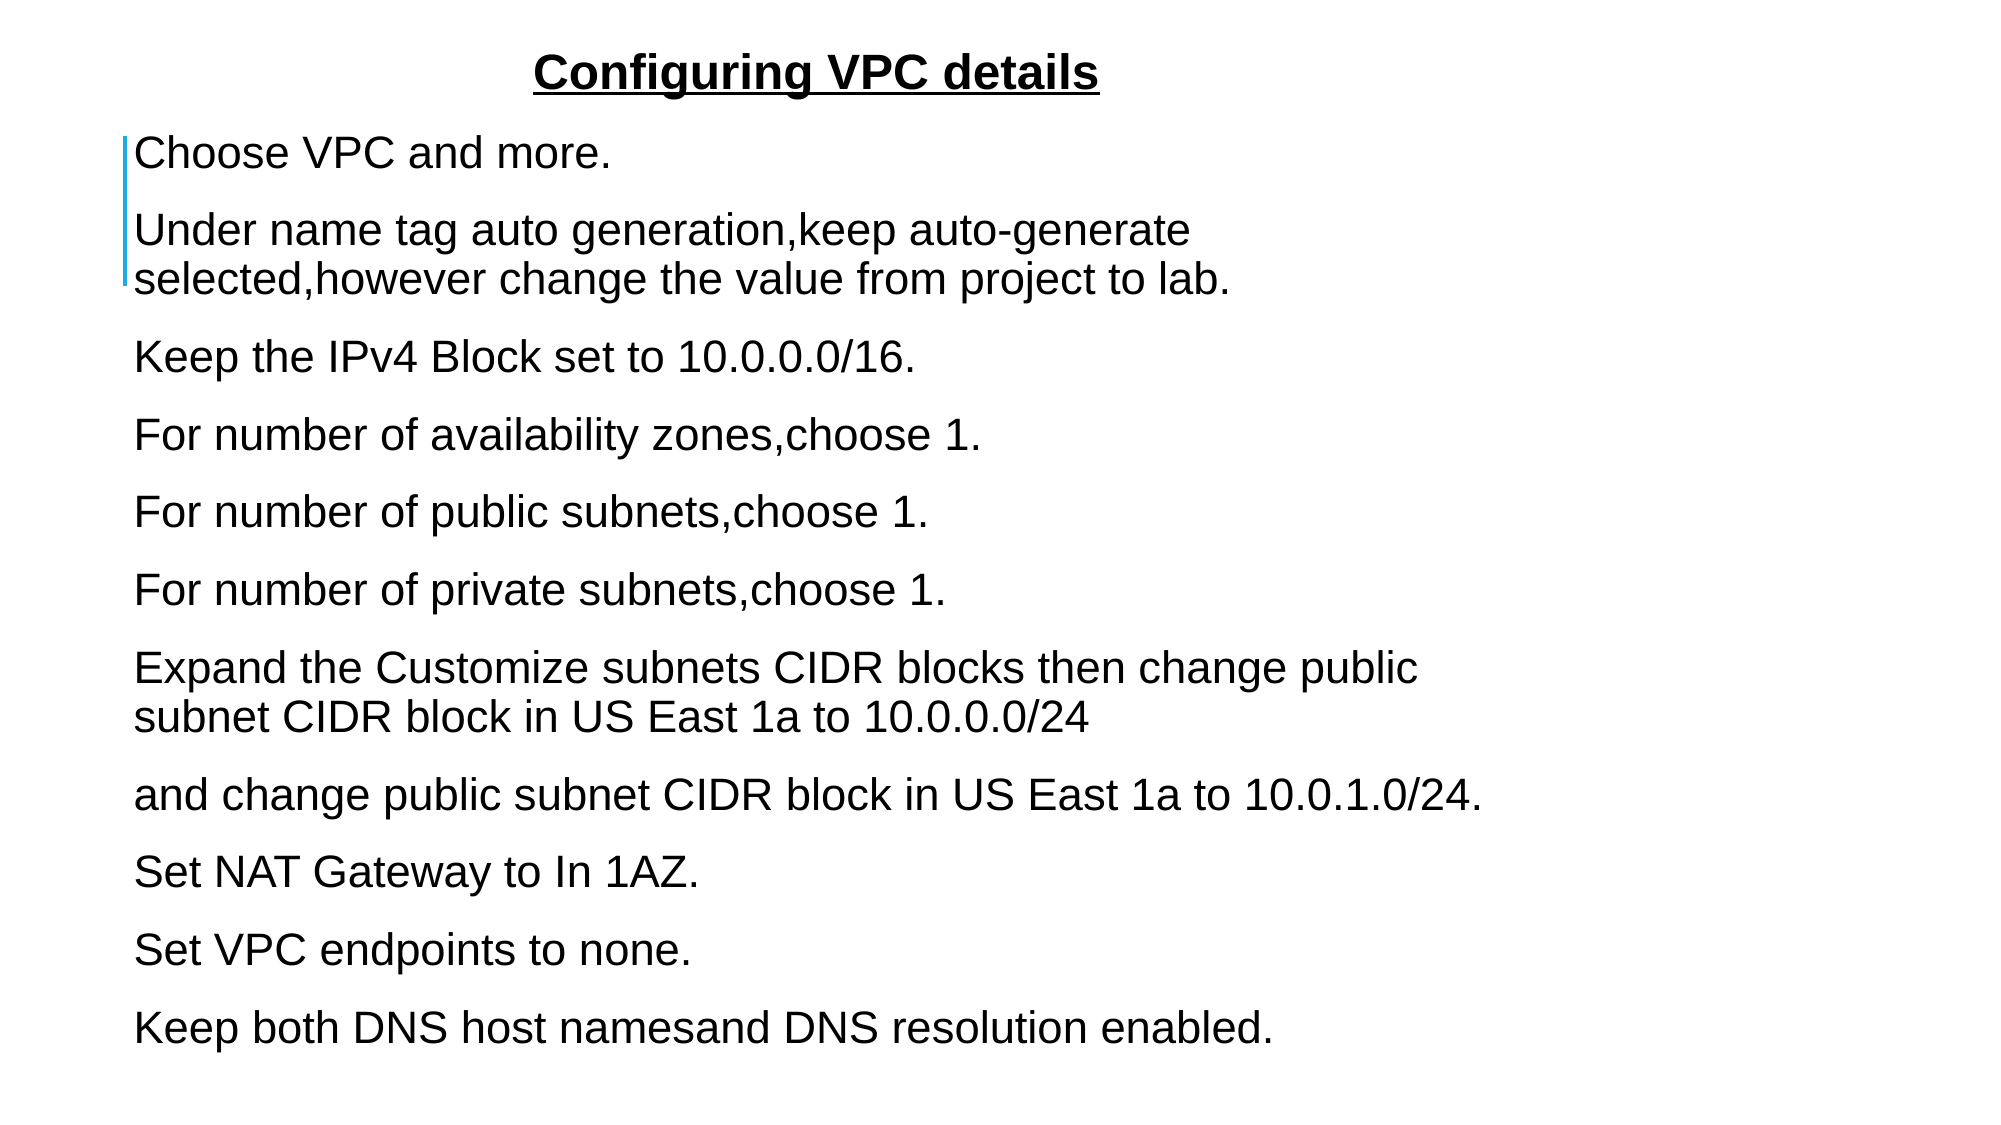

Configuring VPC details
Choose VPC and more.
Under name tag auto generation,keep auto-generate selected,however change the value from project to lab.
Keep the IPv4 Block set to 10.0.0.0/16.
For number of availability zones,choose 1.
For number of public subnets,choose 1.
For number of private subnets,choose 1.
Expand the Customize subnets CIDR blocks then change public subnet CIDR block in US East 1a to 10.0.0.0/24
and change public subnet CIDR block in US East 1a to 10.0.1.0/24.
Set NAT Gateway to In 1AZ.
Set VPC endpoints to none.
Keep both DNS host namesand DNS resolution enabled.